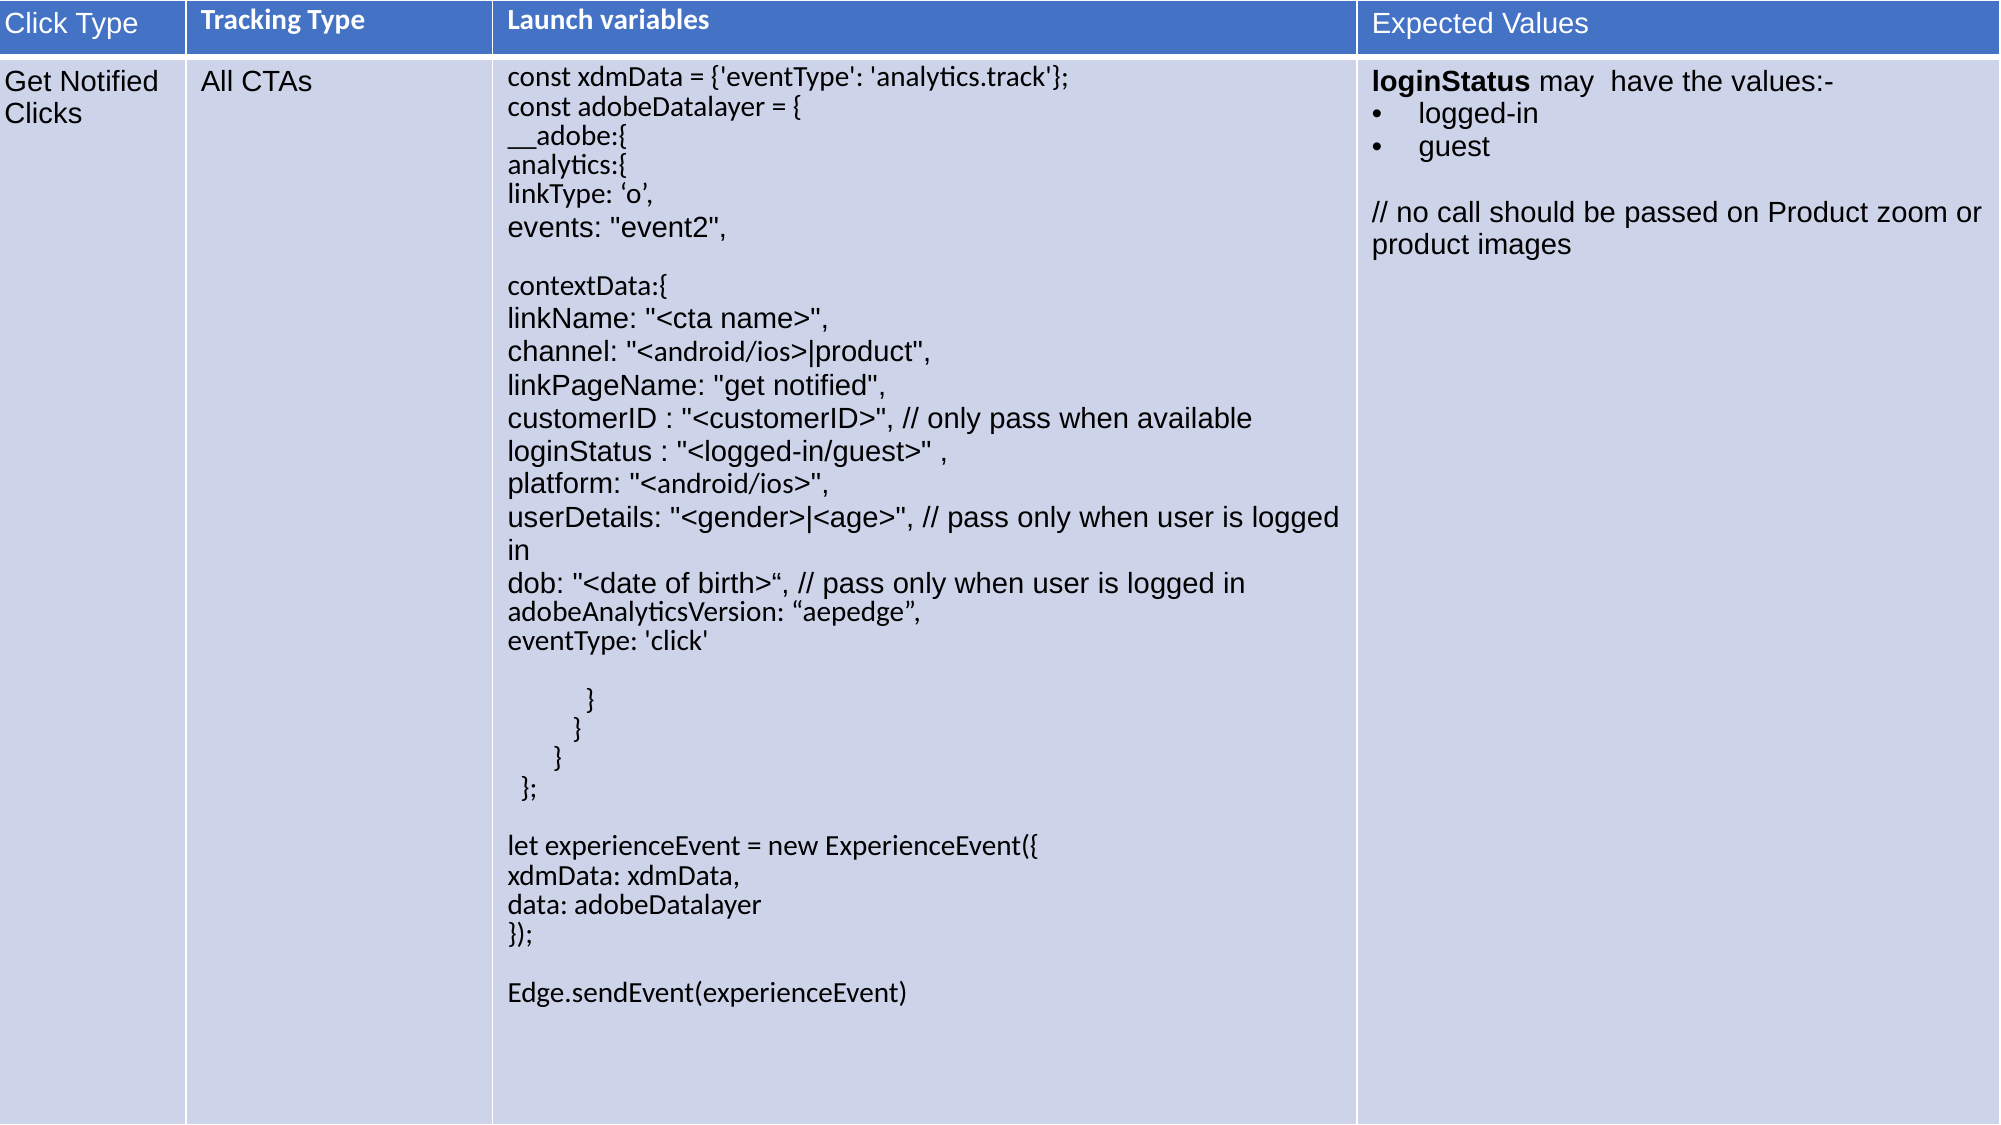

| Click Type | Tracking Type | Launch variables | Expected Values |
| --- | --- | --- | --- |
| Get Notified Clicks | All CTAs | const xdmData = {'eventType': 'analytics.track'}; const adobeDatalayer = { \_\_adobe:{ analytics:{ linkType: ‘o’, events: "event2", contextData:{ linkName: "<cta name>", channel: "<android/ios>|product", linkPageName: "get notified", customerID : "<customerID>", // only pass when available loginStatus : "<logged-in/guest>" , platform: "<android/ios>", userDetails: "<gender>|<age>", // pass only when user is logged in dob: "<date of birth>“, // pass only when user is logged in adobeAnalyticsVersion: “aepedge”, eventType: 'click'   } } } };   let experienceEvent = new ExperienceEvent({ xdmData: xdmData, data: adobeDatalayer });   Edge.sendEvent(experienceEvent) | loginStatus may have the values:- logged-in guest // no call should be passed on Product zoom or product images |